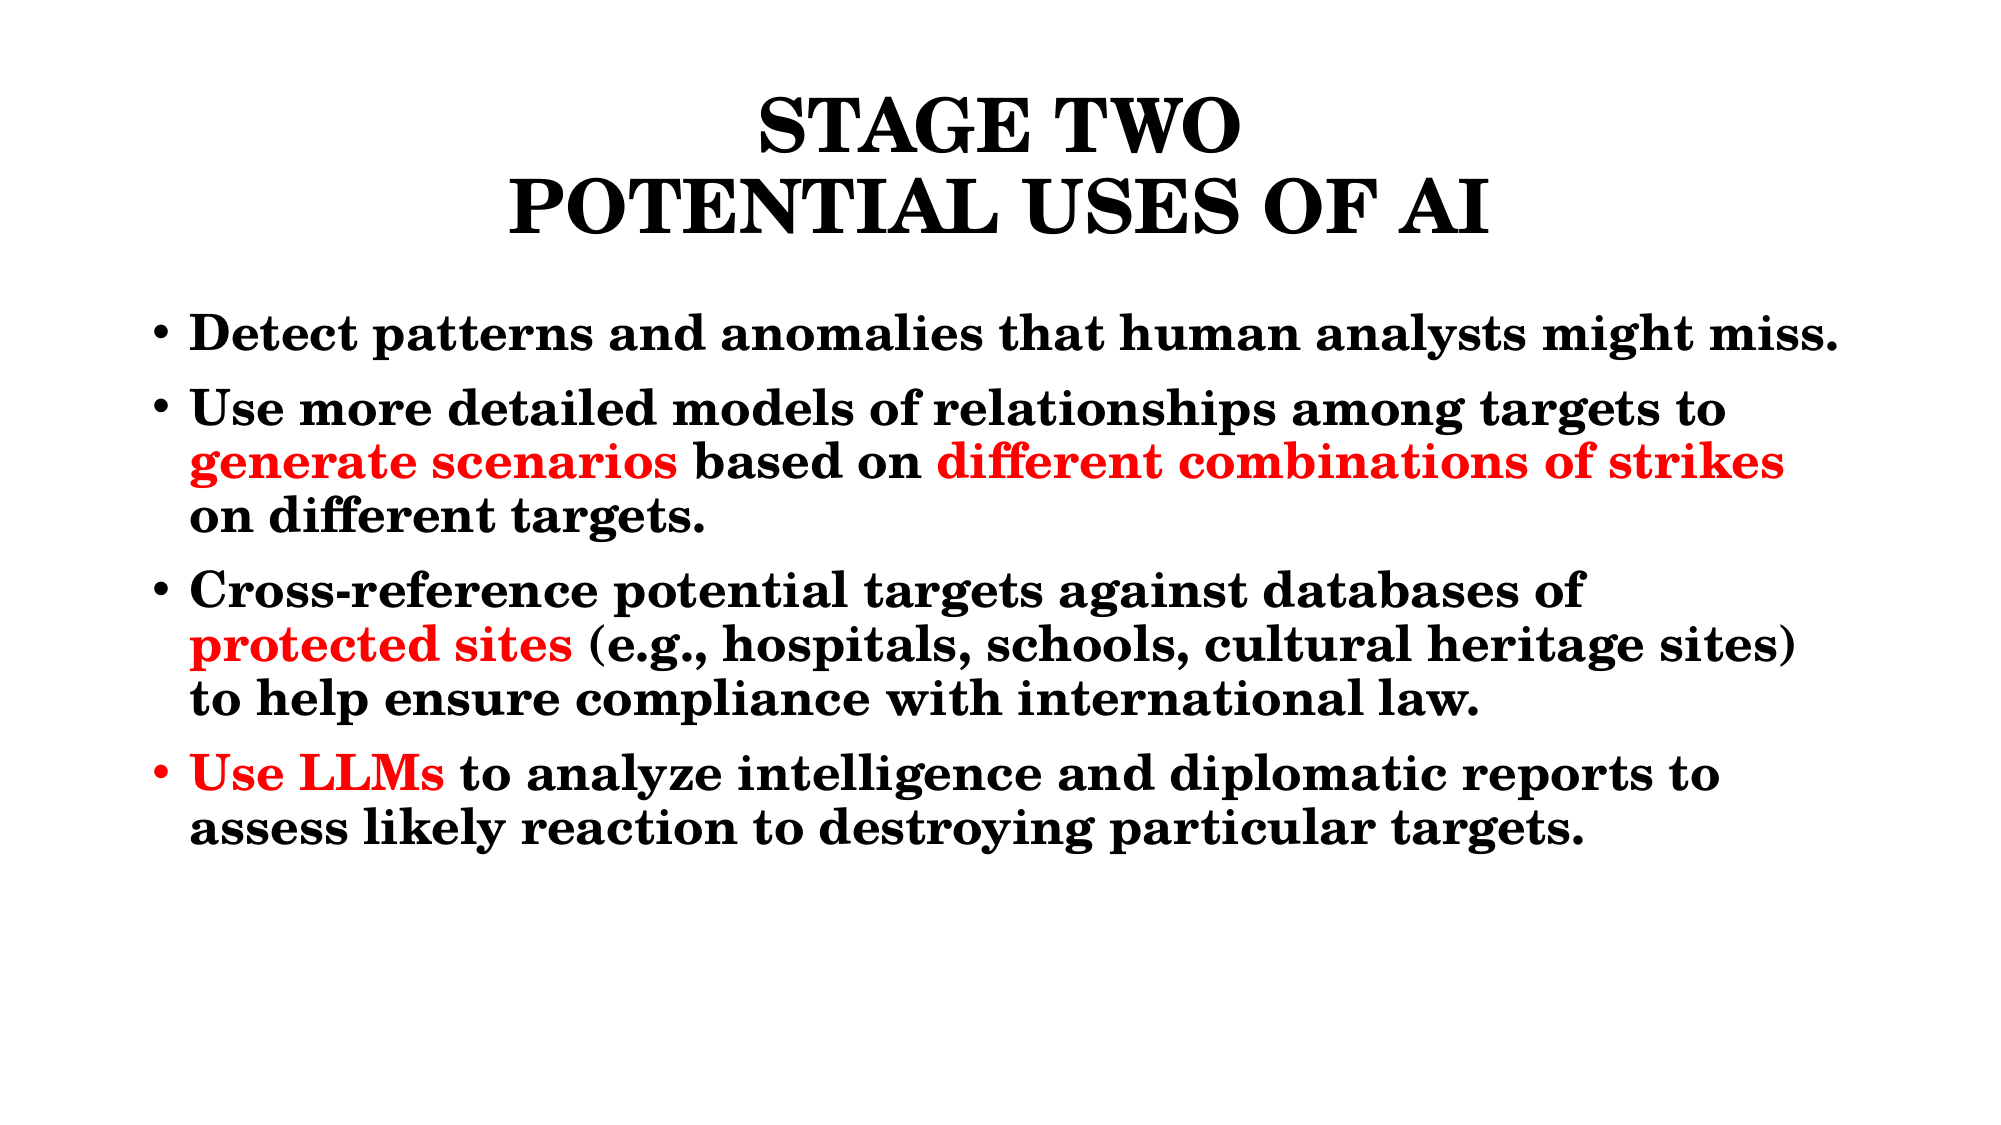

# STAGE TWO POTENTIAL USES OF AI
Detect patterns and anomalies that human analysts might miss.
Use more detailed models of relationships among targets to generate scenarios based on different combinations of strikes on different targets.
Cross-reference potential targets against databases of protected sites (e.g., hospitals, schools, cultural heritage sites) to help ensure compliance with international law.
Use LLMs to analyze intelligence and diplomatic reports to assess likely reaction to destroying particular targets.